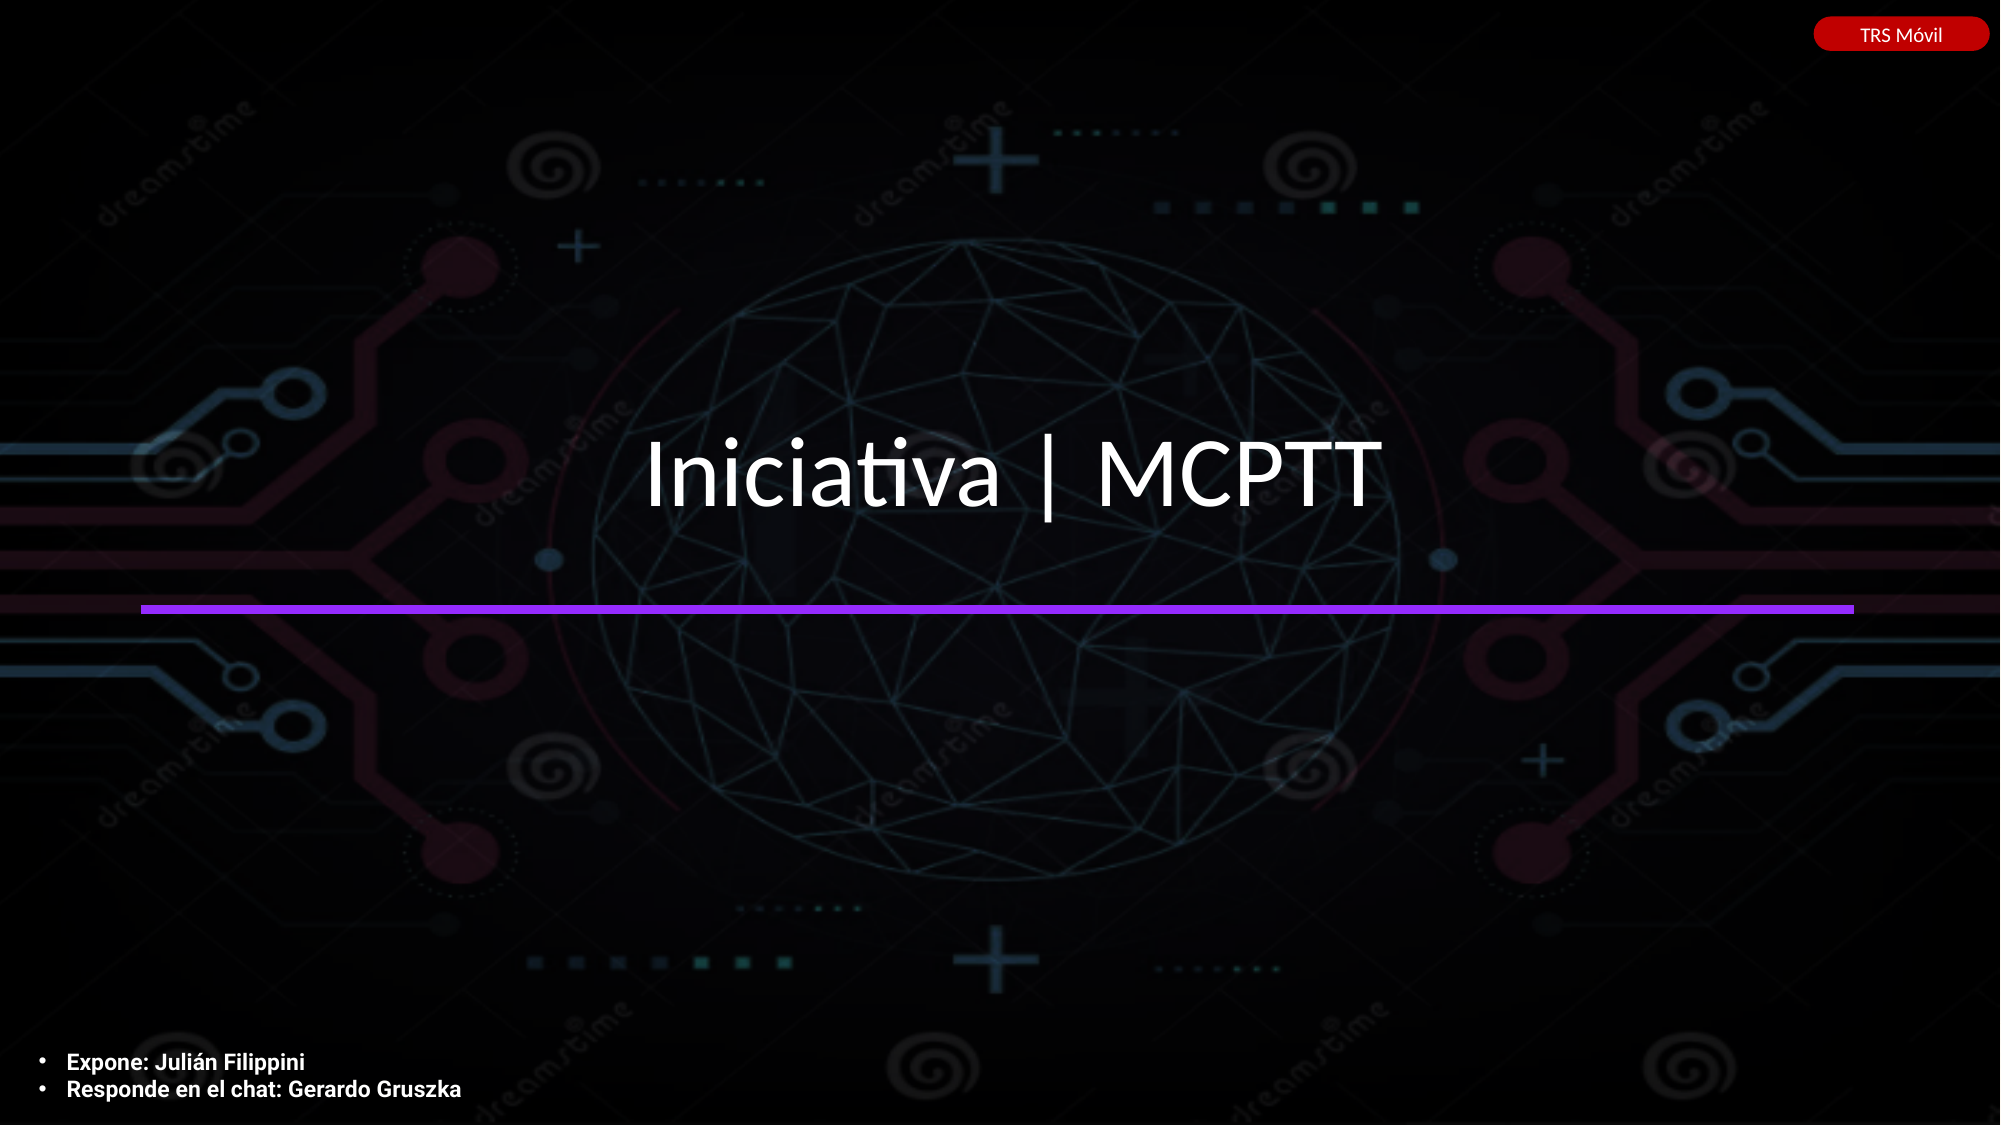

TRS Móvil
# Iniciativa | MCPTT
Expone: Julián Filippini
Responde en el chat: Gerardo Gruszka